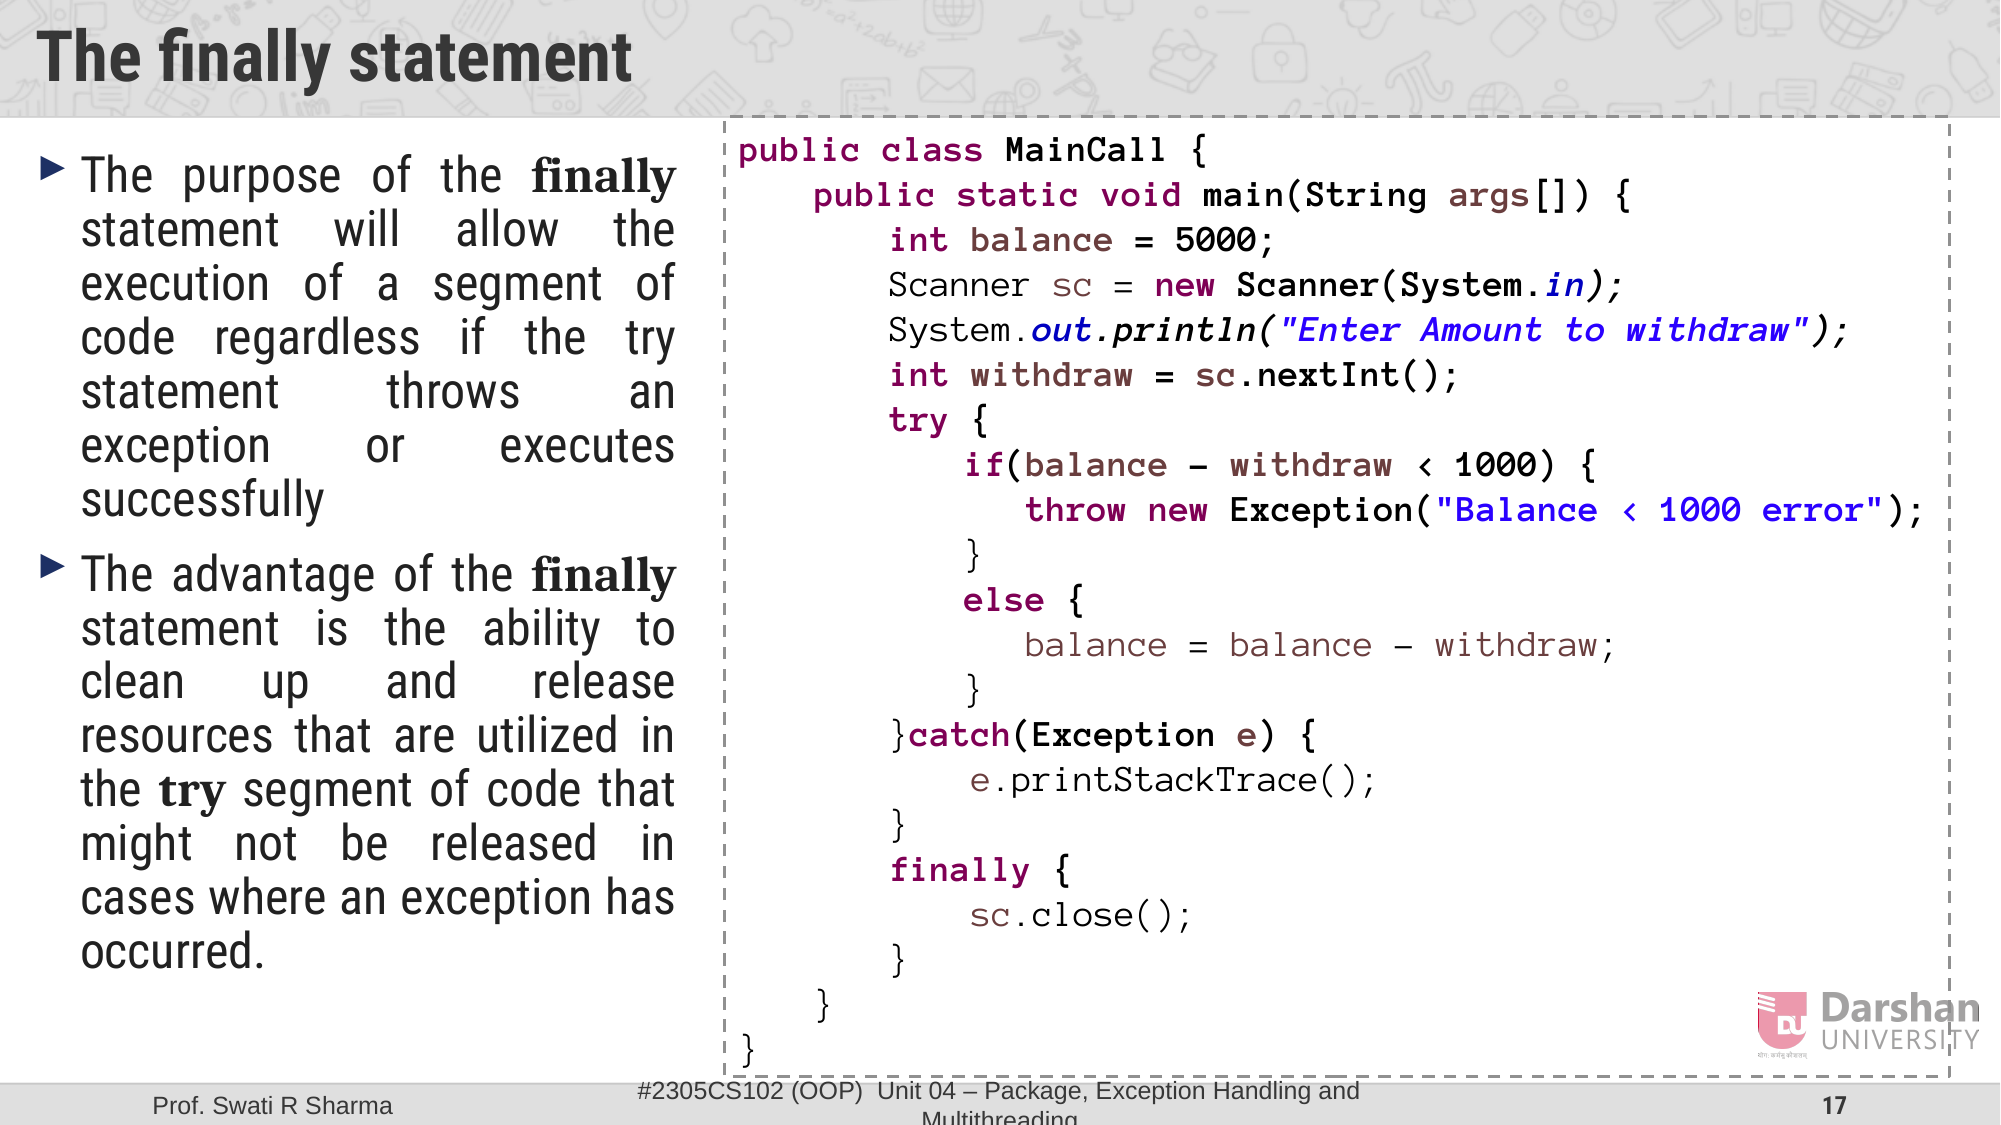

# The finally statement
public class MainCall {
public static void main(String args[]) {
int balance = 5000;
Scanner sc = new Scanner(System.in);
System.out.println("Enter Amount to withdraw");
int withdraw = sc.nextInt();
try {
if(balance - withdraw < 1000) {
   throw new Exception("Balance < 1000 error");
}
else {
   balance = balance - withdraw;
}
}catch(Exception e) {
    e.printStackTrace();
}
finally {
    sc.close();
}
}
}
The purpose of the finally statement will allow the execution of a segment of code regardless if the try statement throws an exception or executes successfully
The advantage of the finally statement is the ability to clean up and release resources that are utilized in the try segment of code that might not be released in cases where an exception has occurred.